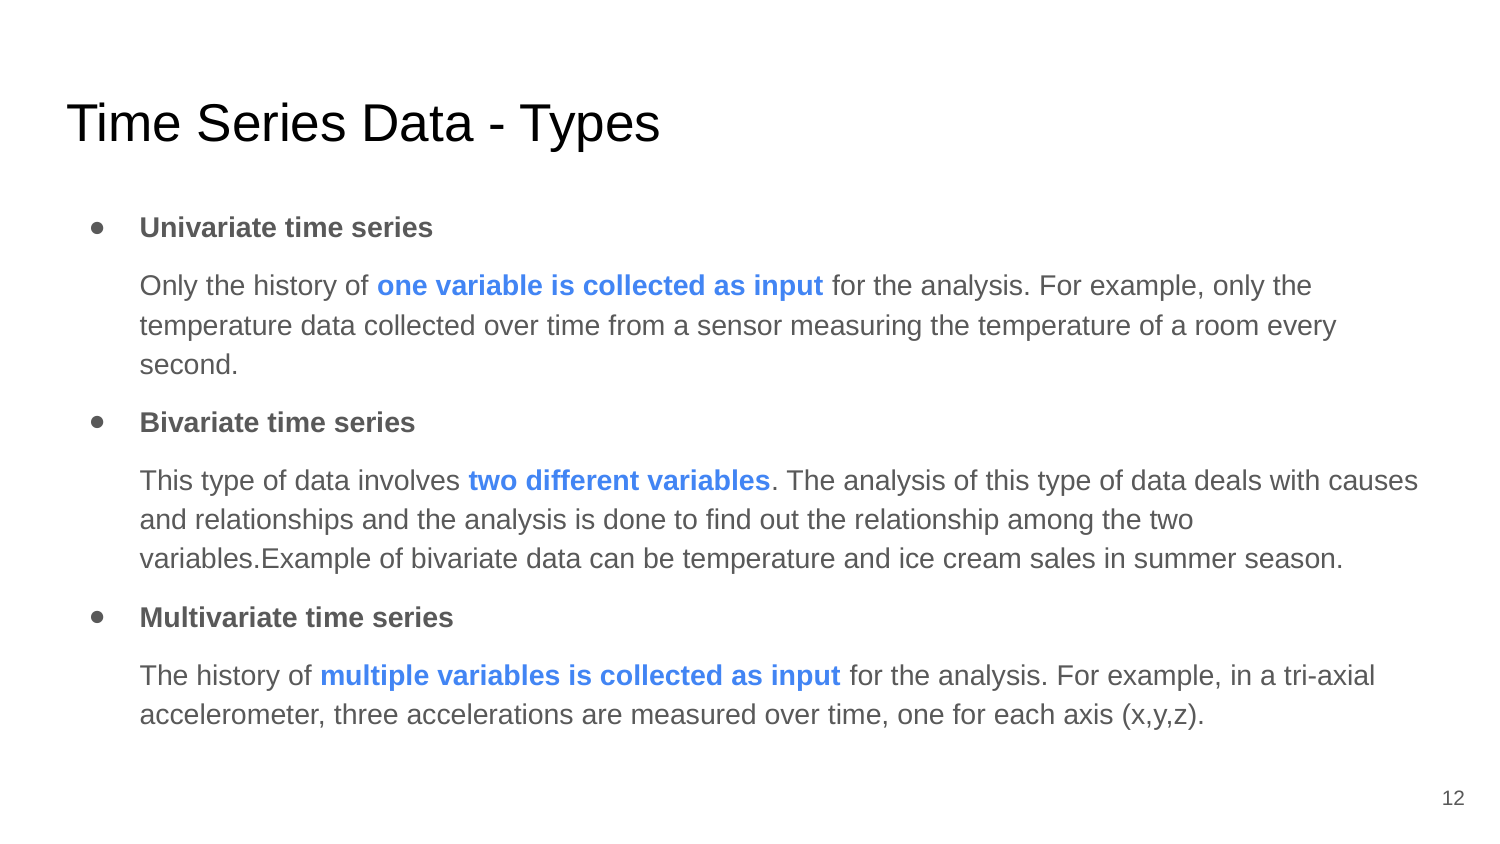

# Time Series Data - Types
Univariate time series
Only the history of one variable is collected as input for the analysis. For example, only the temperature data collected over time from a sensor measuring the temperature of a room every second.
Bivariate time series
This type of data involves two different variables. The analysis of this type of data deals with causes and relationships and the analysis is done to find out the relationship among the two variables.Example of bivariate data can be temperature and ice cream sales in summer season.
Multivariate time series
The history of multiple variables is collected as input for the analysis. For example, in a tri-axial accelerometer, three accelerations are measured over time, one for each axis (x,y,z).
12